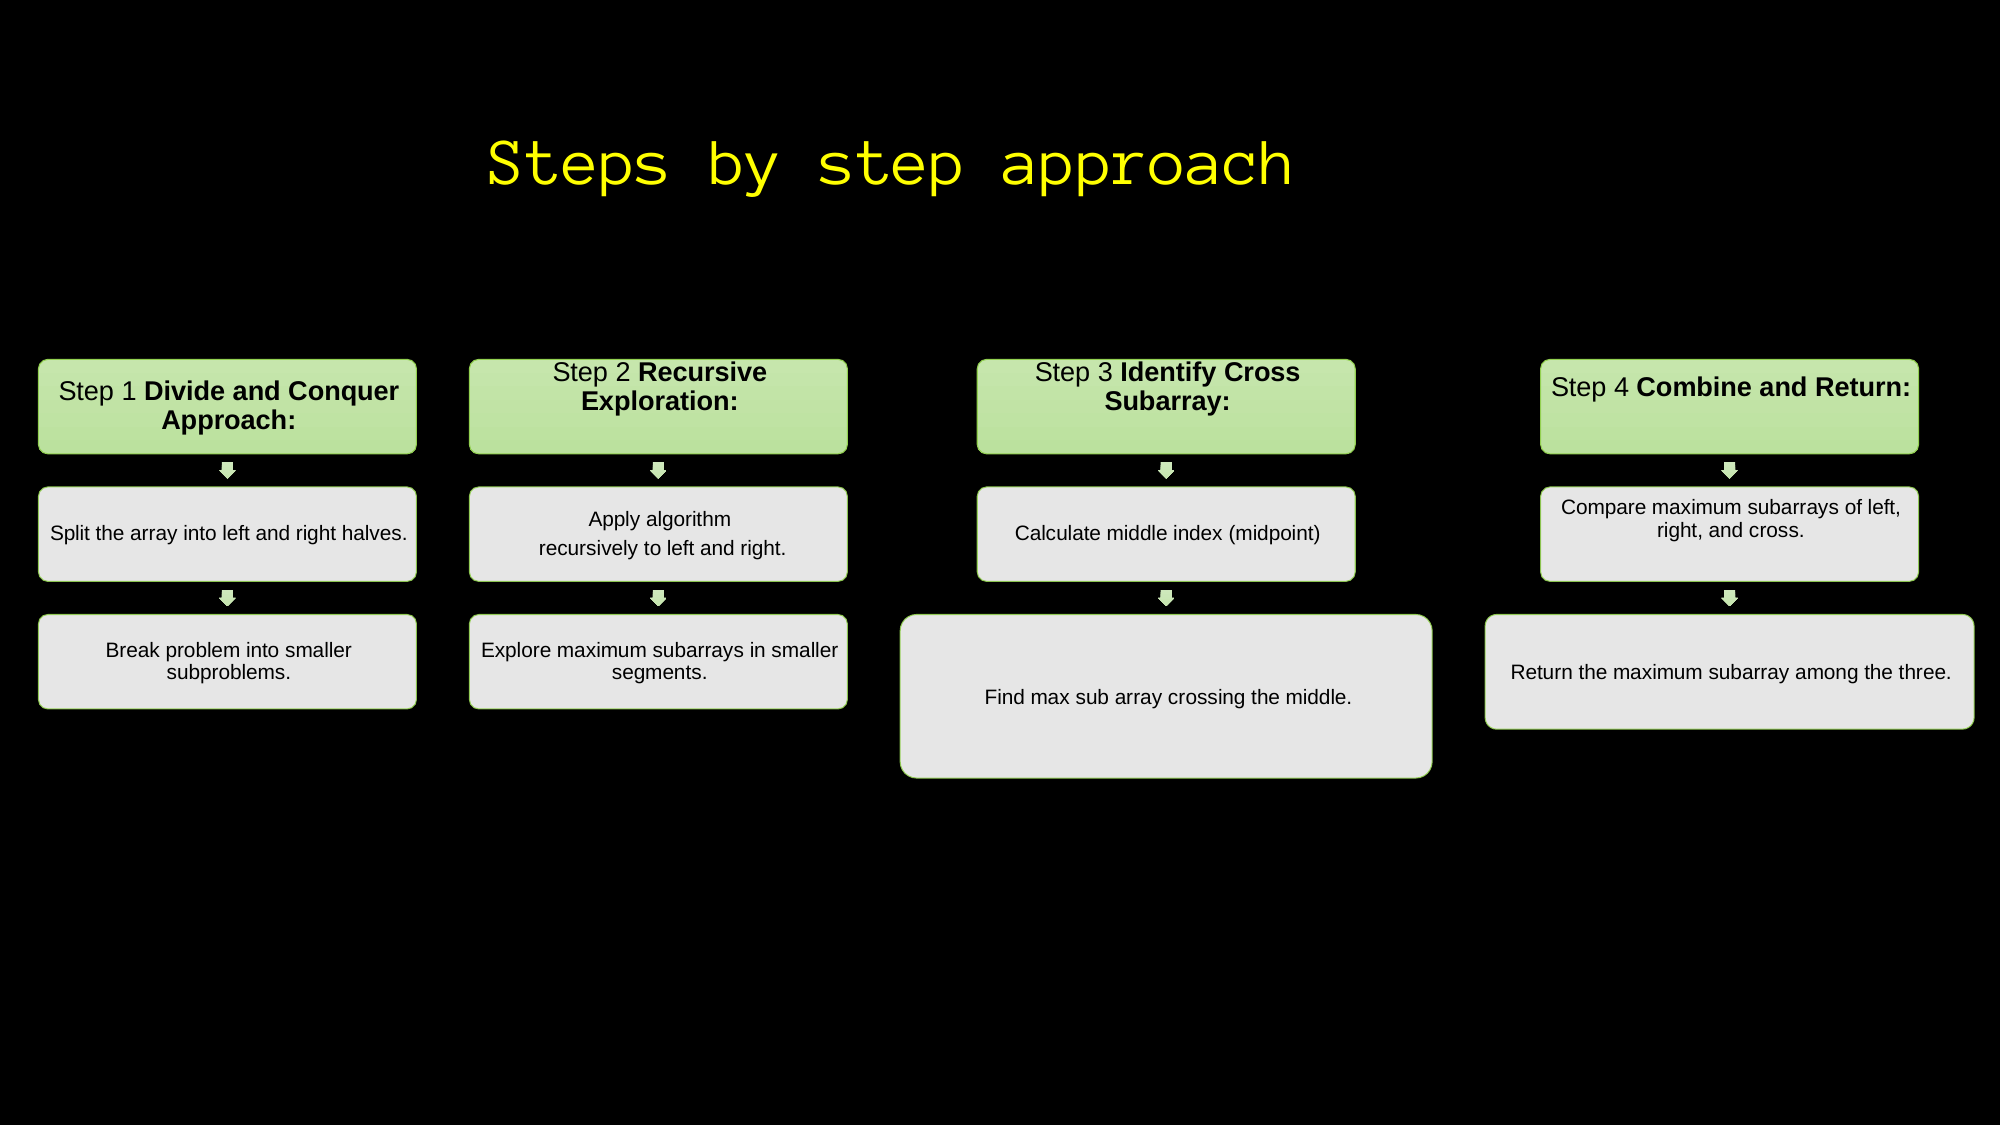

# Steps by step approach
Step 1 Divide and Conquer Approach:
Split the array into left and right halves.
Break problem into smaller subproblems.
Step 2 Recursive Exploration:

Apply algorithm
 recursively to left and right.
Explore maximum subarrays in smaller segments.
Step 3 Identify Cross Subarray:

Calculate middle index (midpoint)

Find max sub array crossing the middle.

Step 4 Combine and Return:

Compare maximum subarrays of left, right, and cross.

Return the maximum subarray among the three.